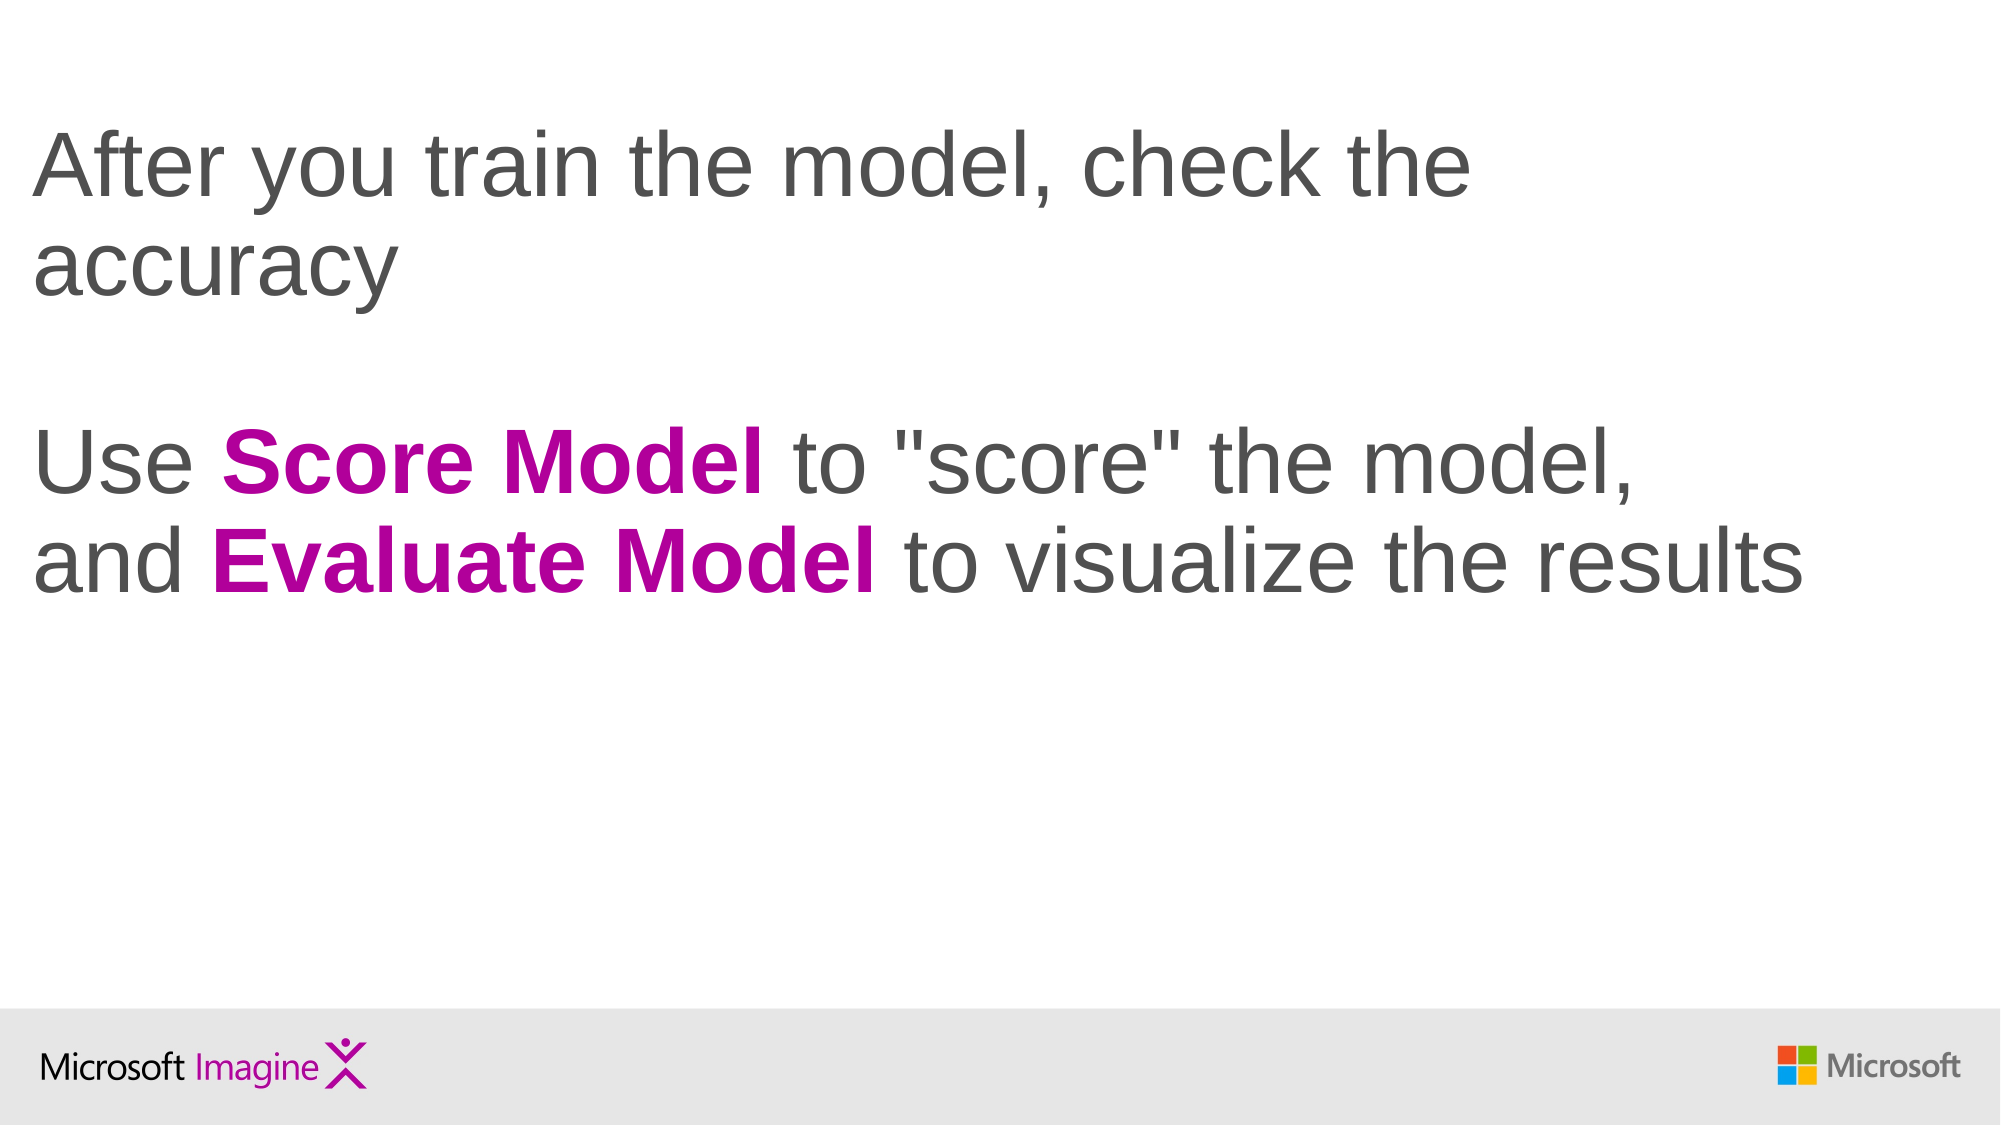

# After you train the model, check the accuracy Use Score Model to "score" the model, and Evaluate Model to visualize the results